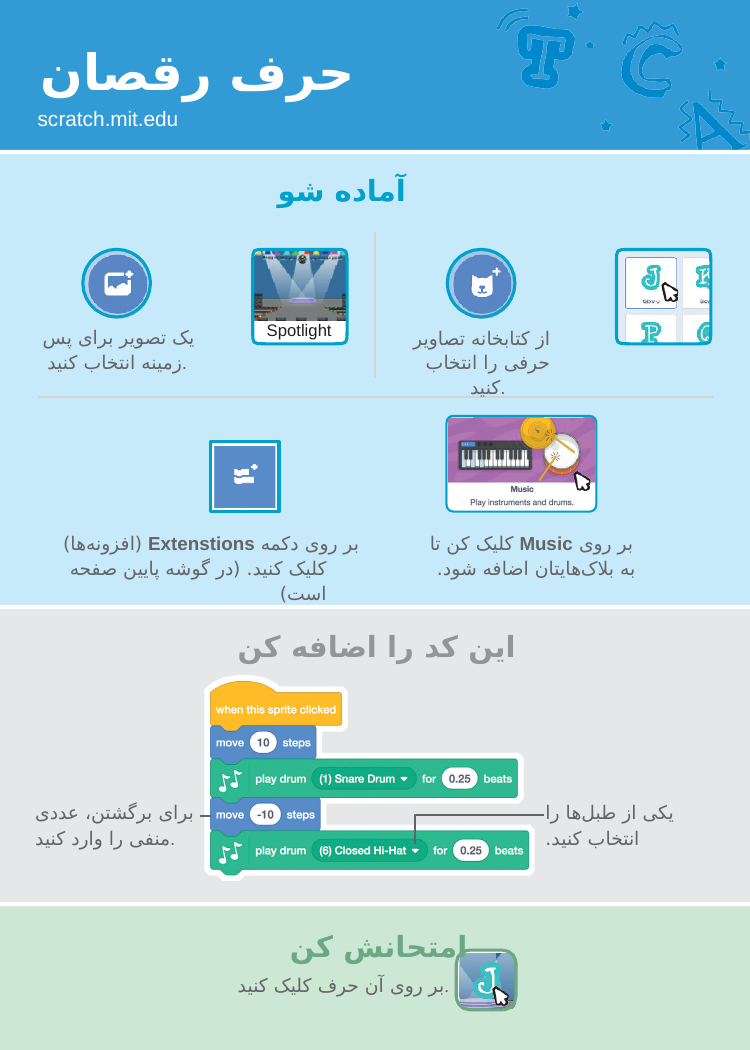

حرف رقصان
scratch.mit.edu

# آماده شو

Spotlight
یک تصویر برای پس زمینه انتخاب کنید.
از کتابخانه تصاویر حرفی را انتخاب کنید.

بر روی دکمه Extenstions (افزونه‌ها) کلیک کنید. (در گوشه پایین صفحه است)
بر روی Music کلیک کن تا به بلاک‌هایتان اضافه شود.

این کد را اضافه کن

برای برگشتن، عددی
منفی را وارد کنید.
یکی از طبل‌ها را انتخاب کنید.

امتحانش کن

بر روی آن حرف کلیک کنید.